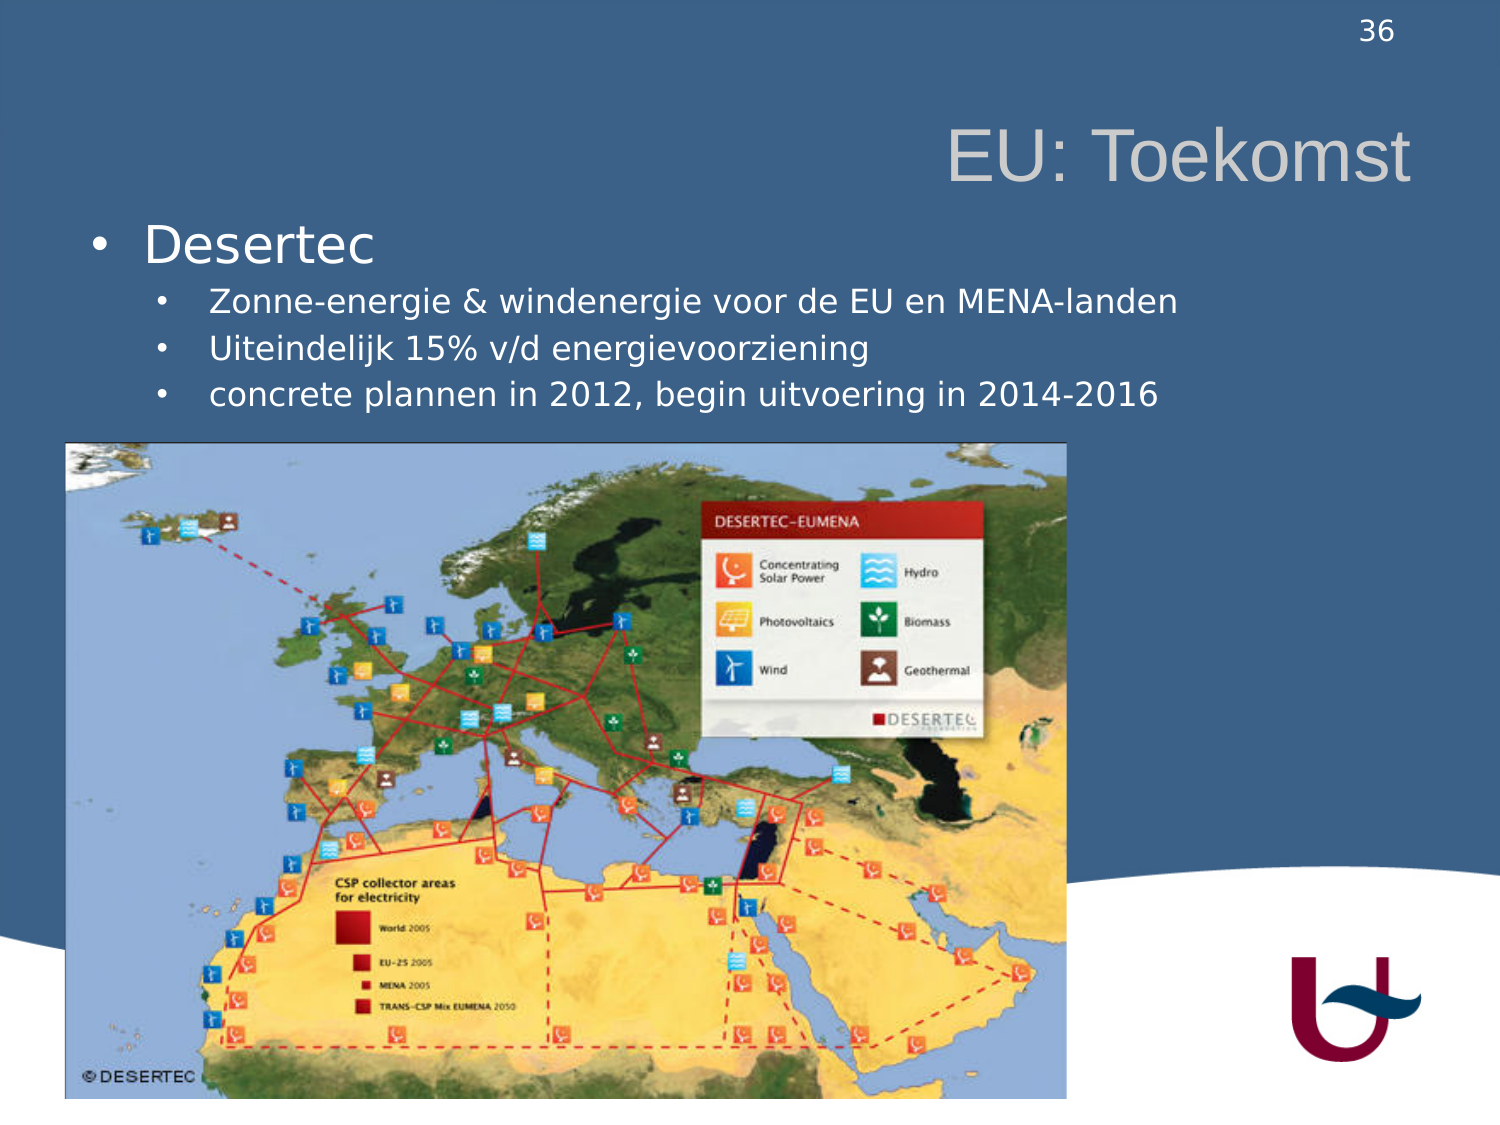

# EU: Toekomst
Desertec
Zonne-energie & windenergie voor de EU en MENA-landen
Uiteindelijk 15% v/d energievoorziening
concrete plannen in 2012, begin uitvoering in 2014-2016